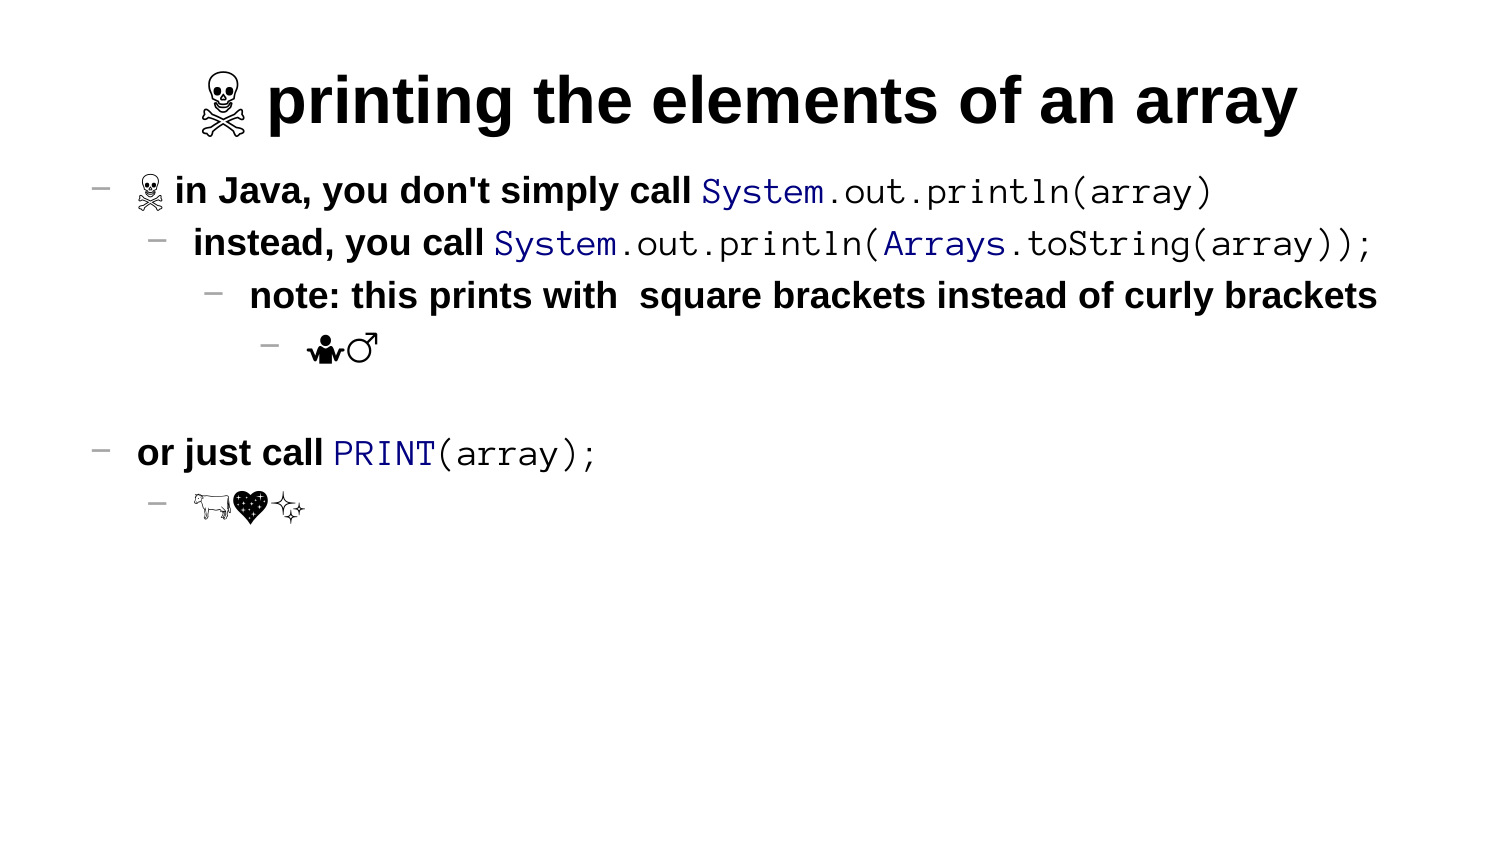

# ☠ printing the elements of an array
☠ in Java, you don't simply call System.out.println(array)
instead, you call System.out.println(Arrays.toString(array));
note: this prints with  square brackets instead of curly brackets
🤷‍♂️

or just call PRINT(array);
🐄💖✨